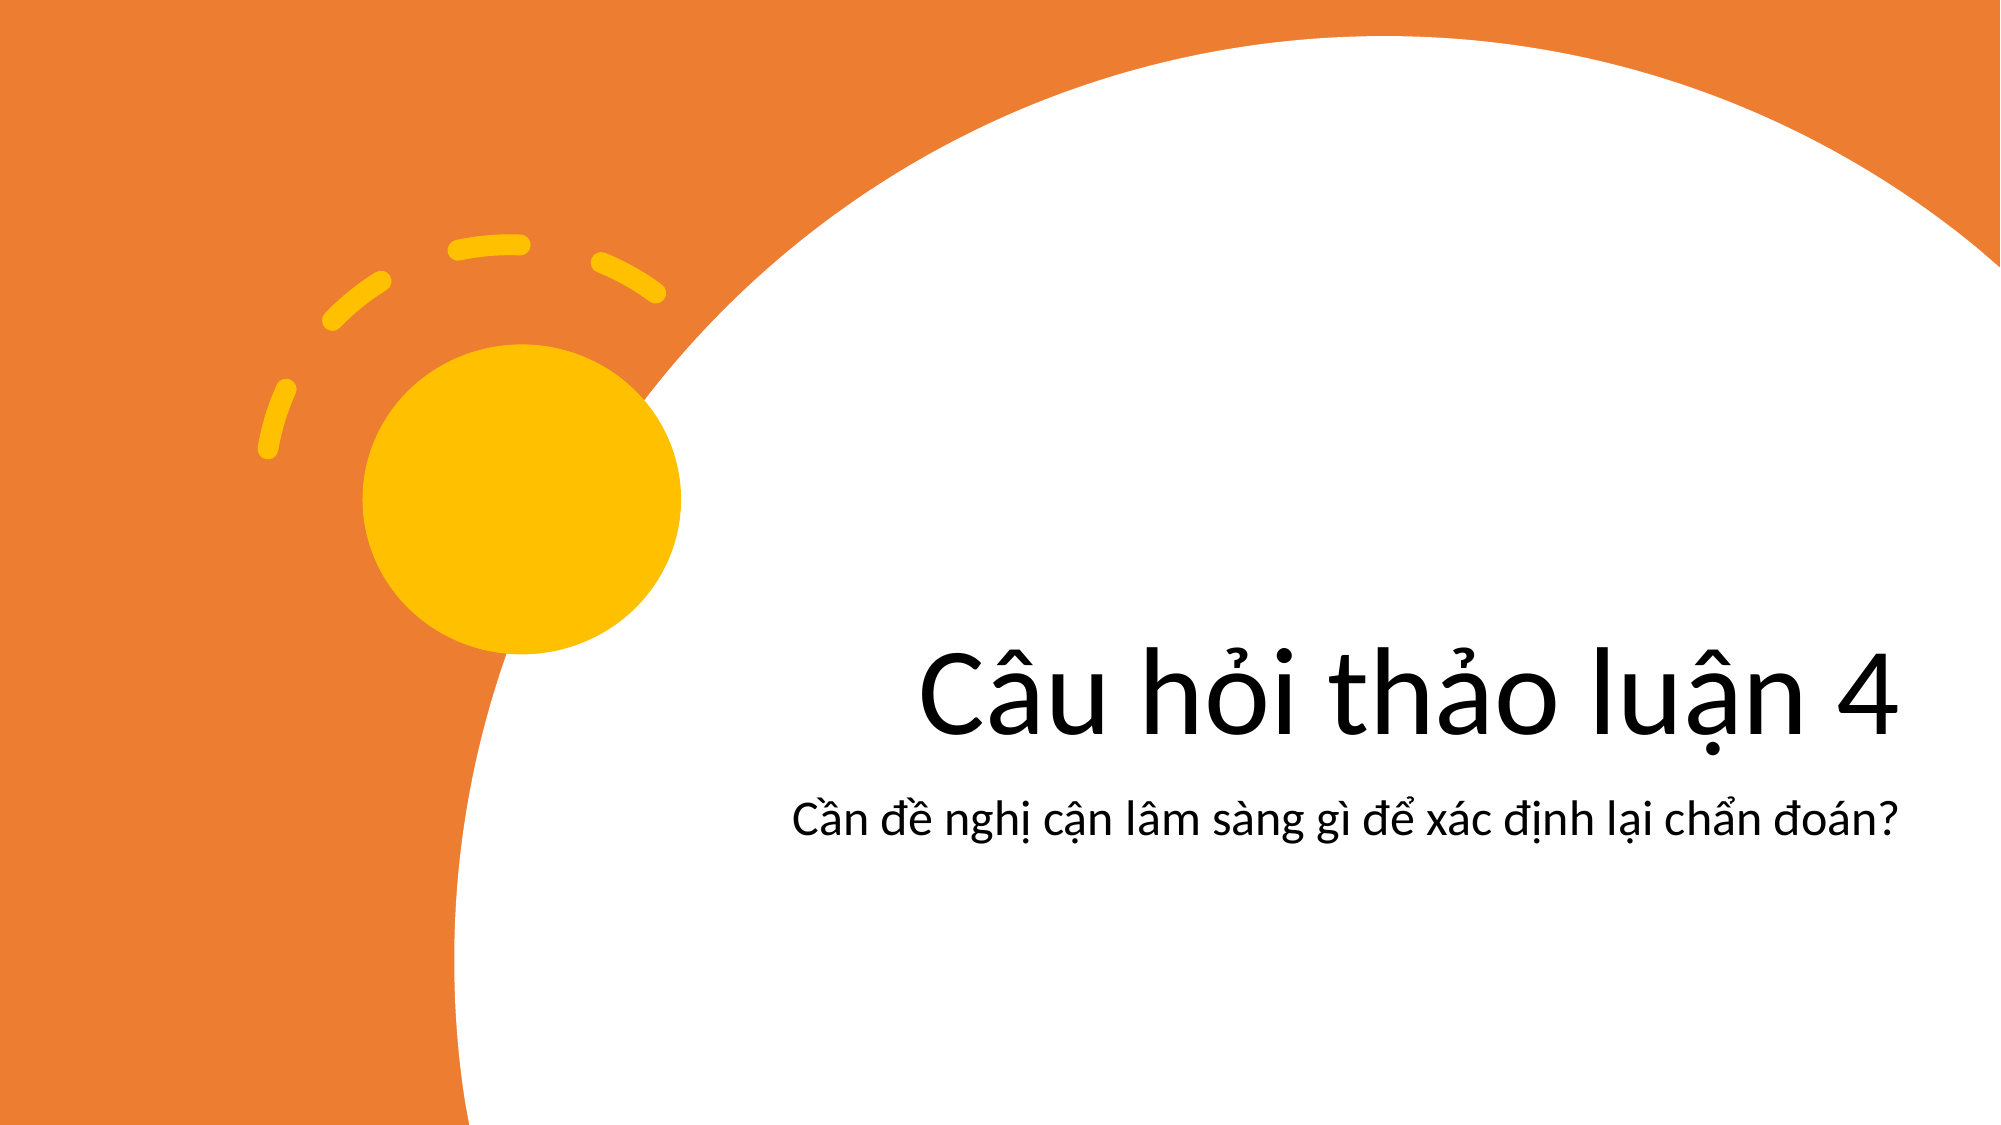

# Câu hỏi thảo luận 4

Cần đề nghị cận lâm sàng gì để xác định lại chẩn đoán?